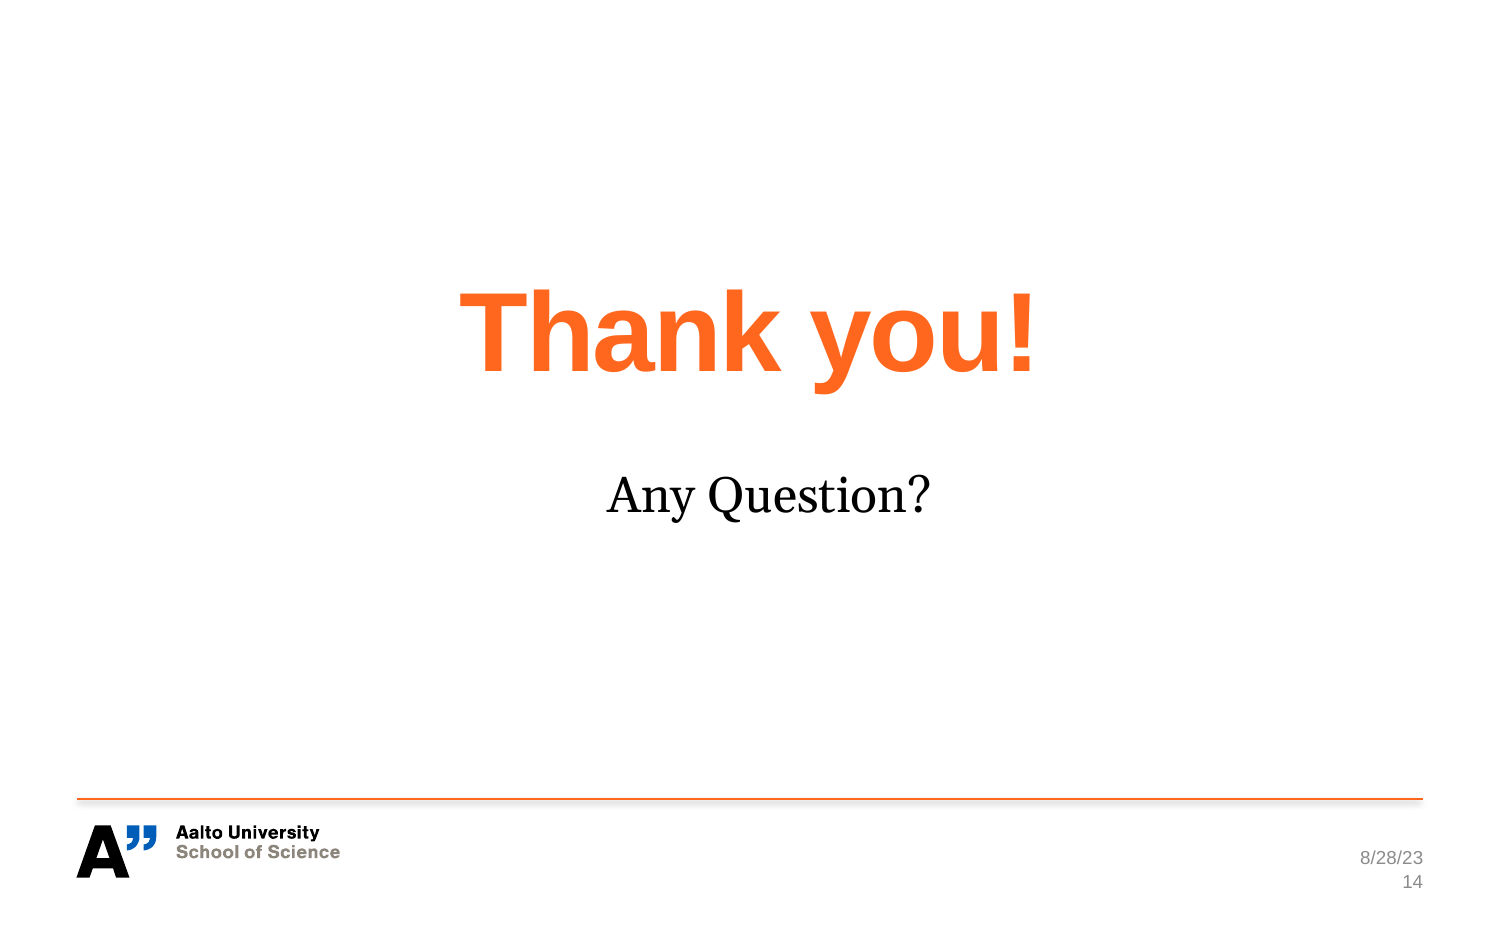

# Thank you!
Any Question?
8/28/23
14